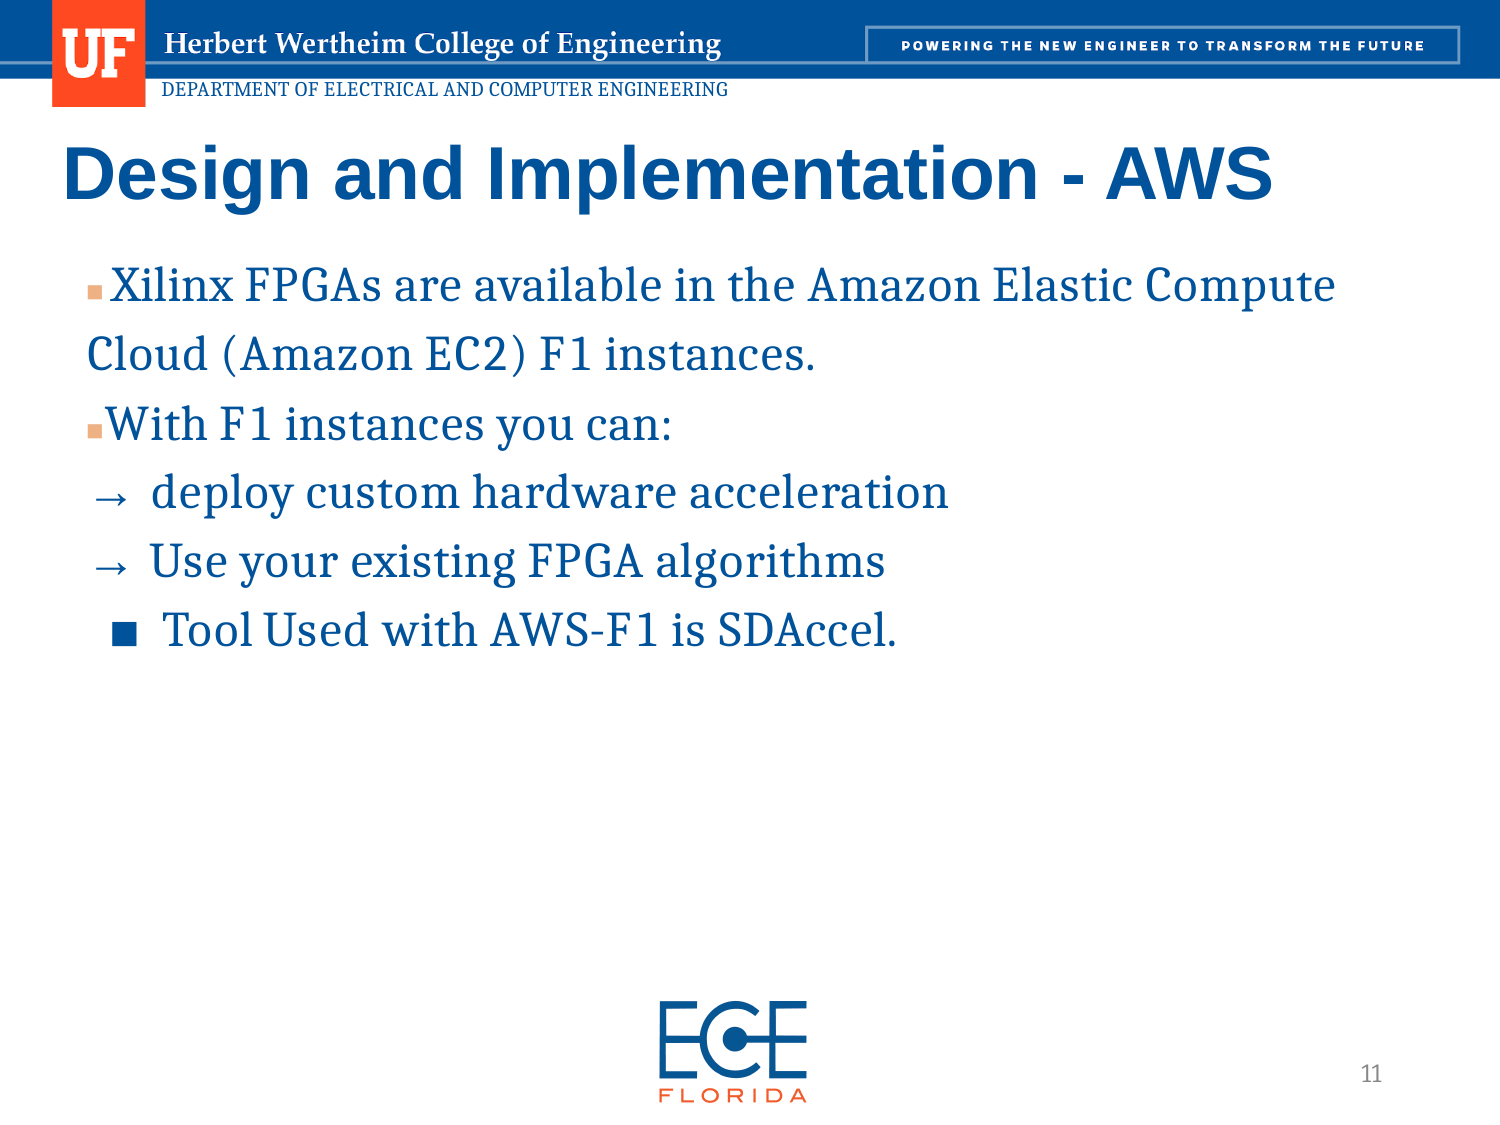

# Design and Implementation - AWS
■ Xilinx FPGAs are available in the Amazon Elastic Compute Cloud (Amazon EC2) F1 instances.
■With F1 instances you can:
→ deploy custom hardware acceleration
→ Use your existing FPGA algorithms
Tool Used with AWS-F1 is SDAccel.

11